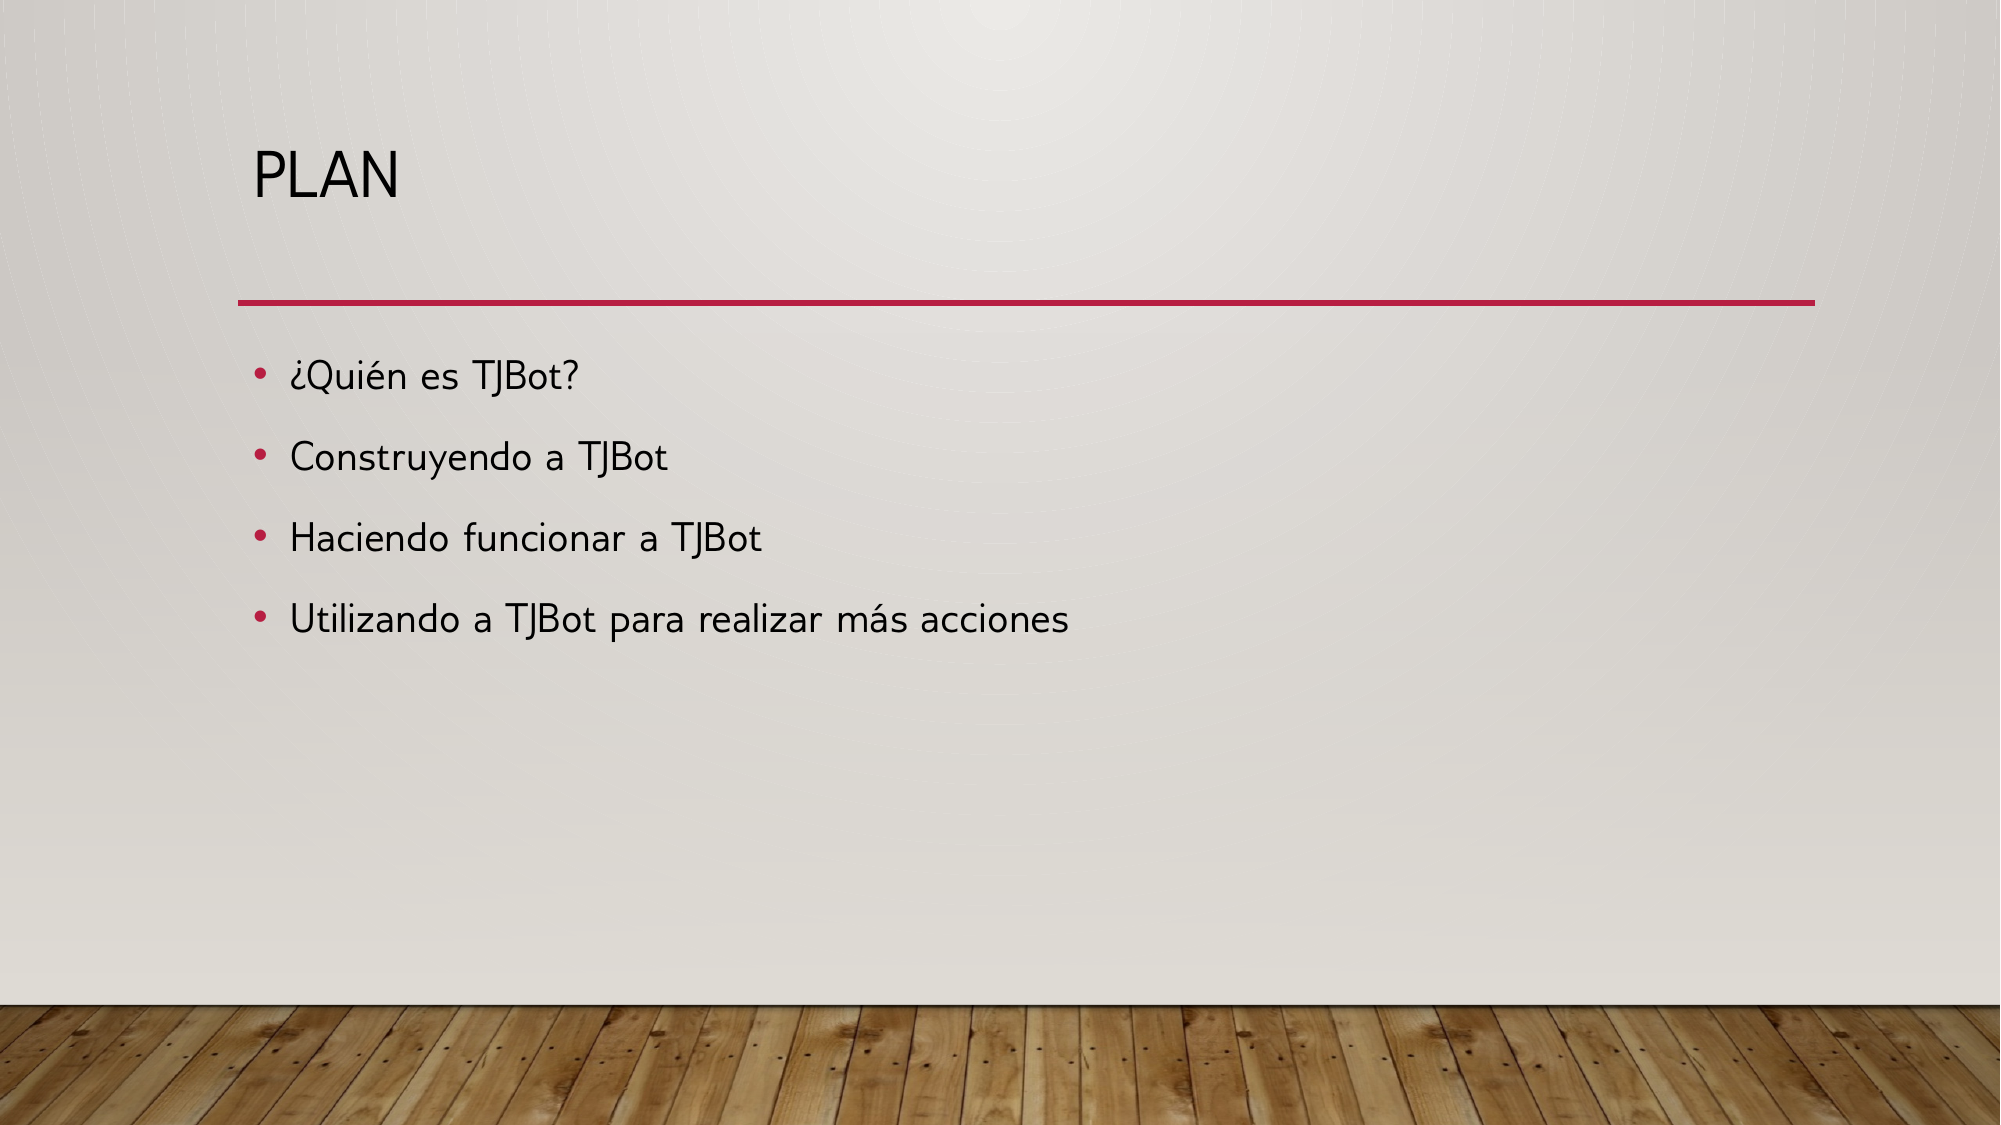

# PLAN
¿Quién es TJBot?
Construyendo a TJBot
Haciendo funcionar a TJBot
Utilizando a TJBot para realizar más acciones